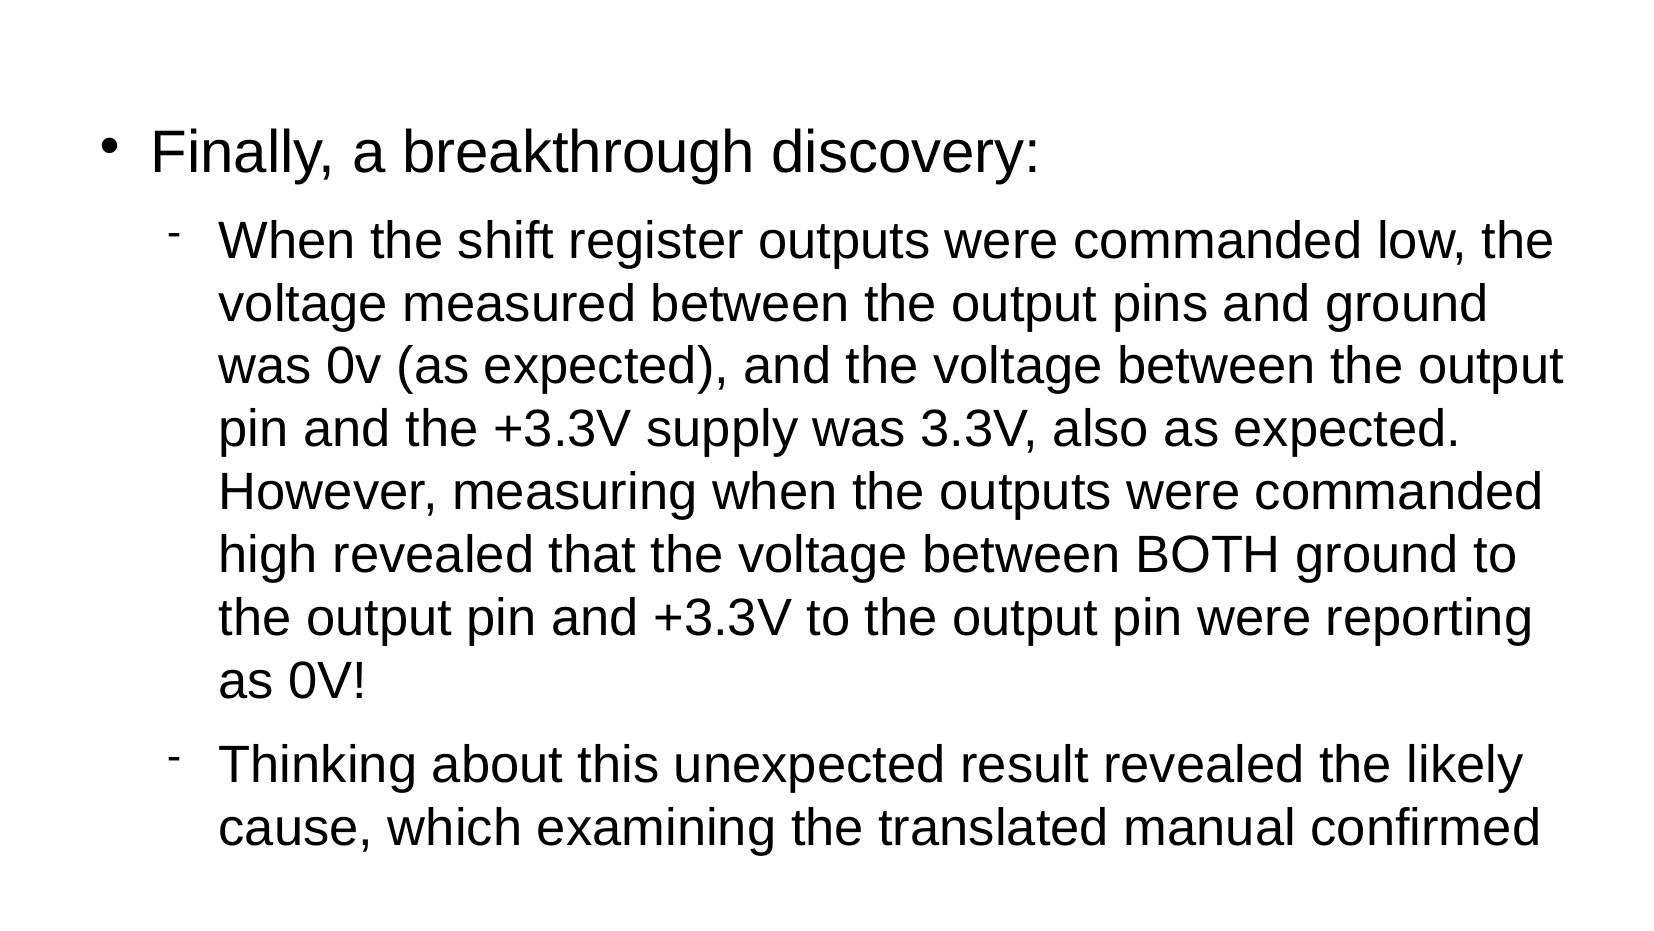

# Finally, a breakthrough discovery:
When the shift register outputs were commanded low, the voltage measured between the output pins and ground was 0v (as expected), and the voltage between the output pin and the +3.3V supply was 3.3V, also as expected. However, measuring when the outputs were commanded high revealed that the voltage between BOTH ground to the output pin and +3.3V to the output pin were reporting as 0V!
Thinking about this unexpected result revealed the likely cause, which examining the translated manual confirmed